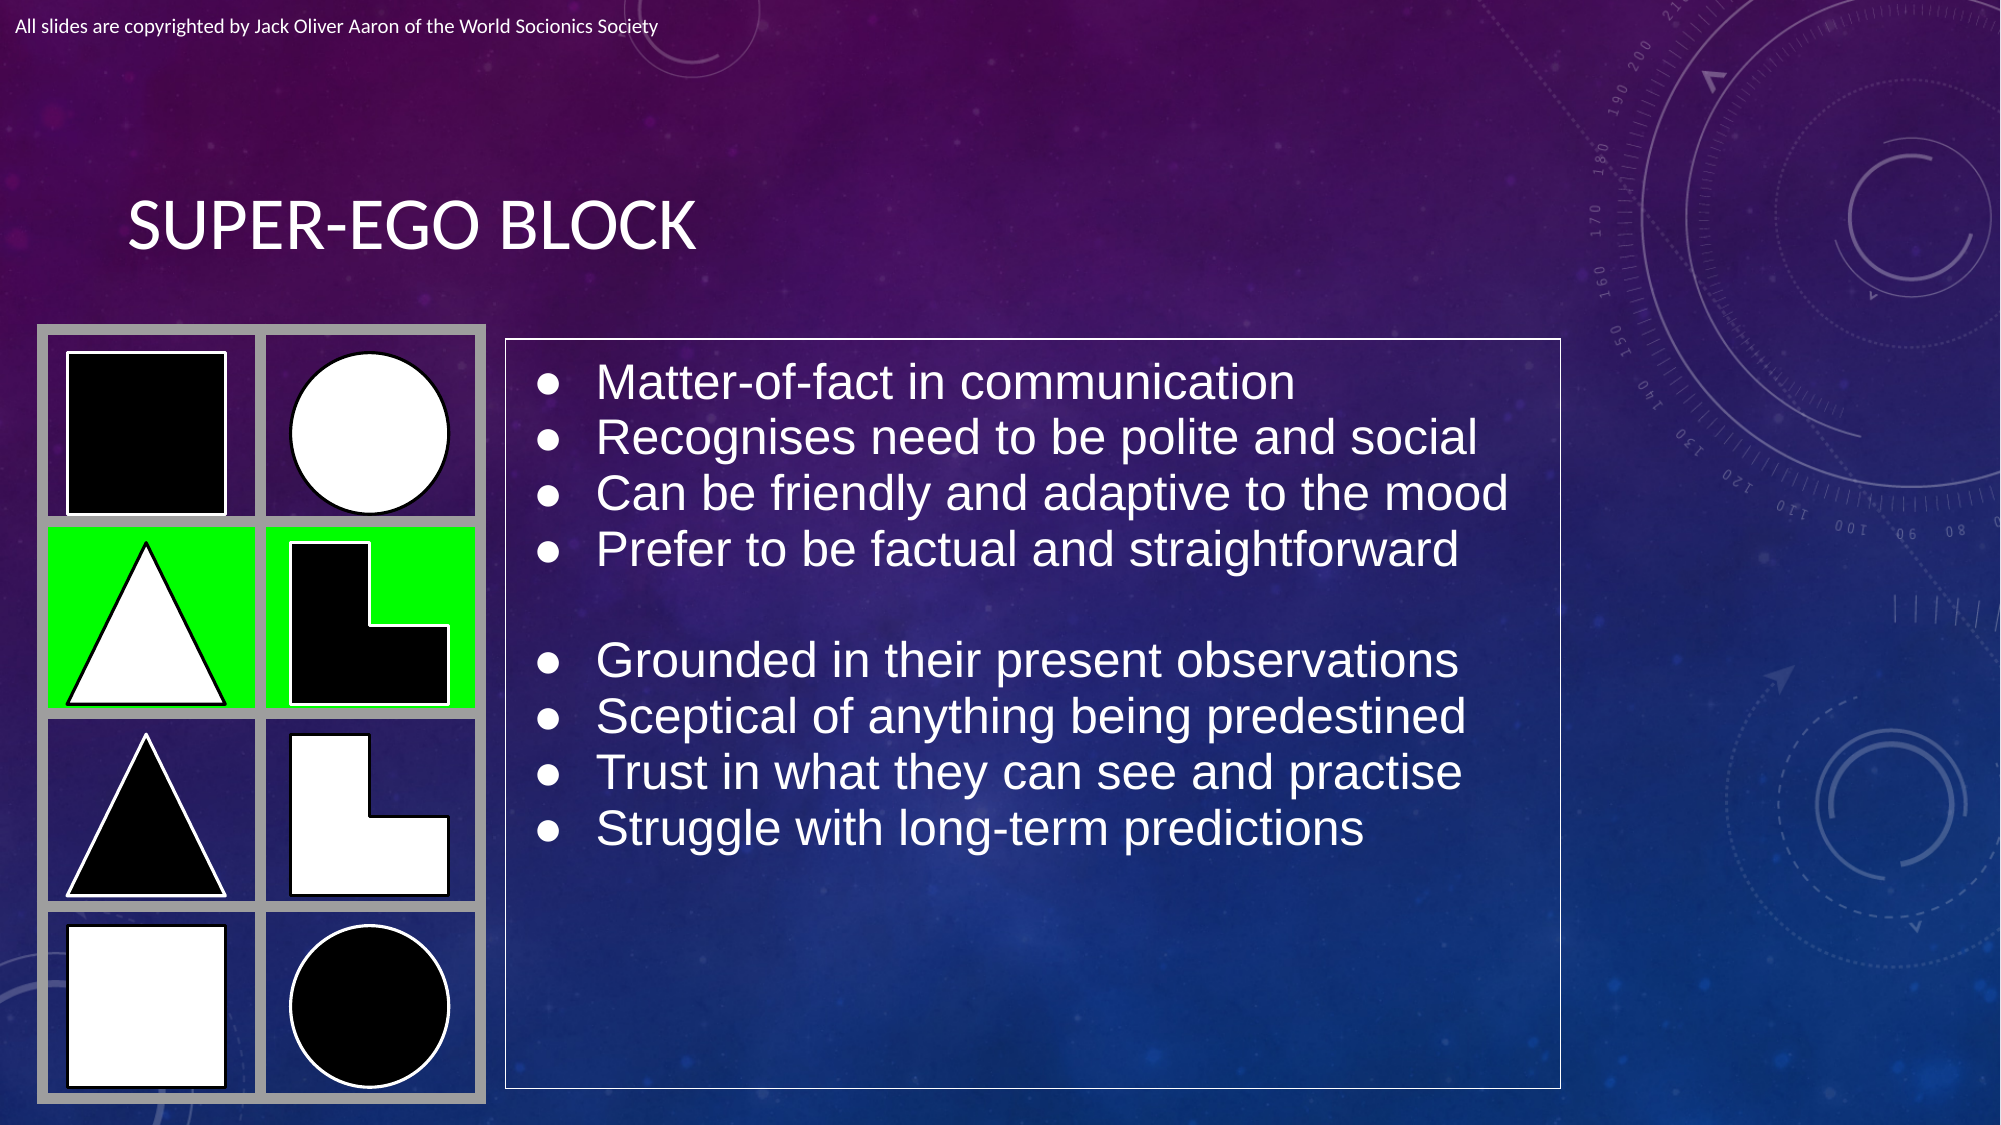

All slides are copyrighted by Jack Oliver Aaron of the World Socionics Society
# SUPER-EGO BLOCK
|  |  |
| --- | --- |
|  |  |
|  |  |
|  |  |
| Matter-of-fact in communication Recognises need to be polite and social Can be friendly and adaptive to the mood Prefer to be factual and straightforward Grounded in their present observations Sceptical of anything being predestined Trust in what they can see and practise Struggle with long-term predictions |
| --- |